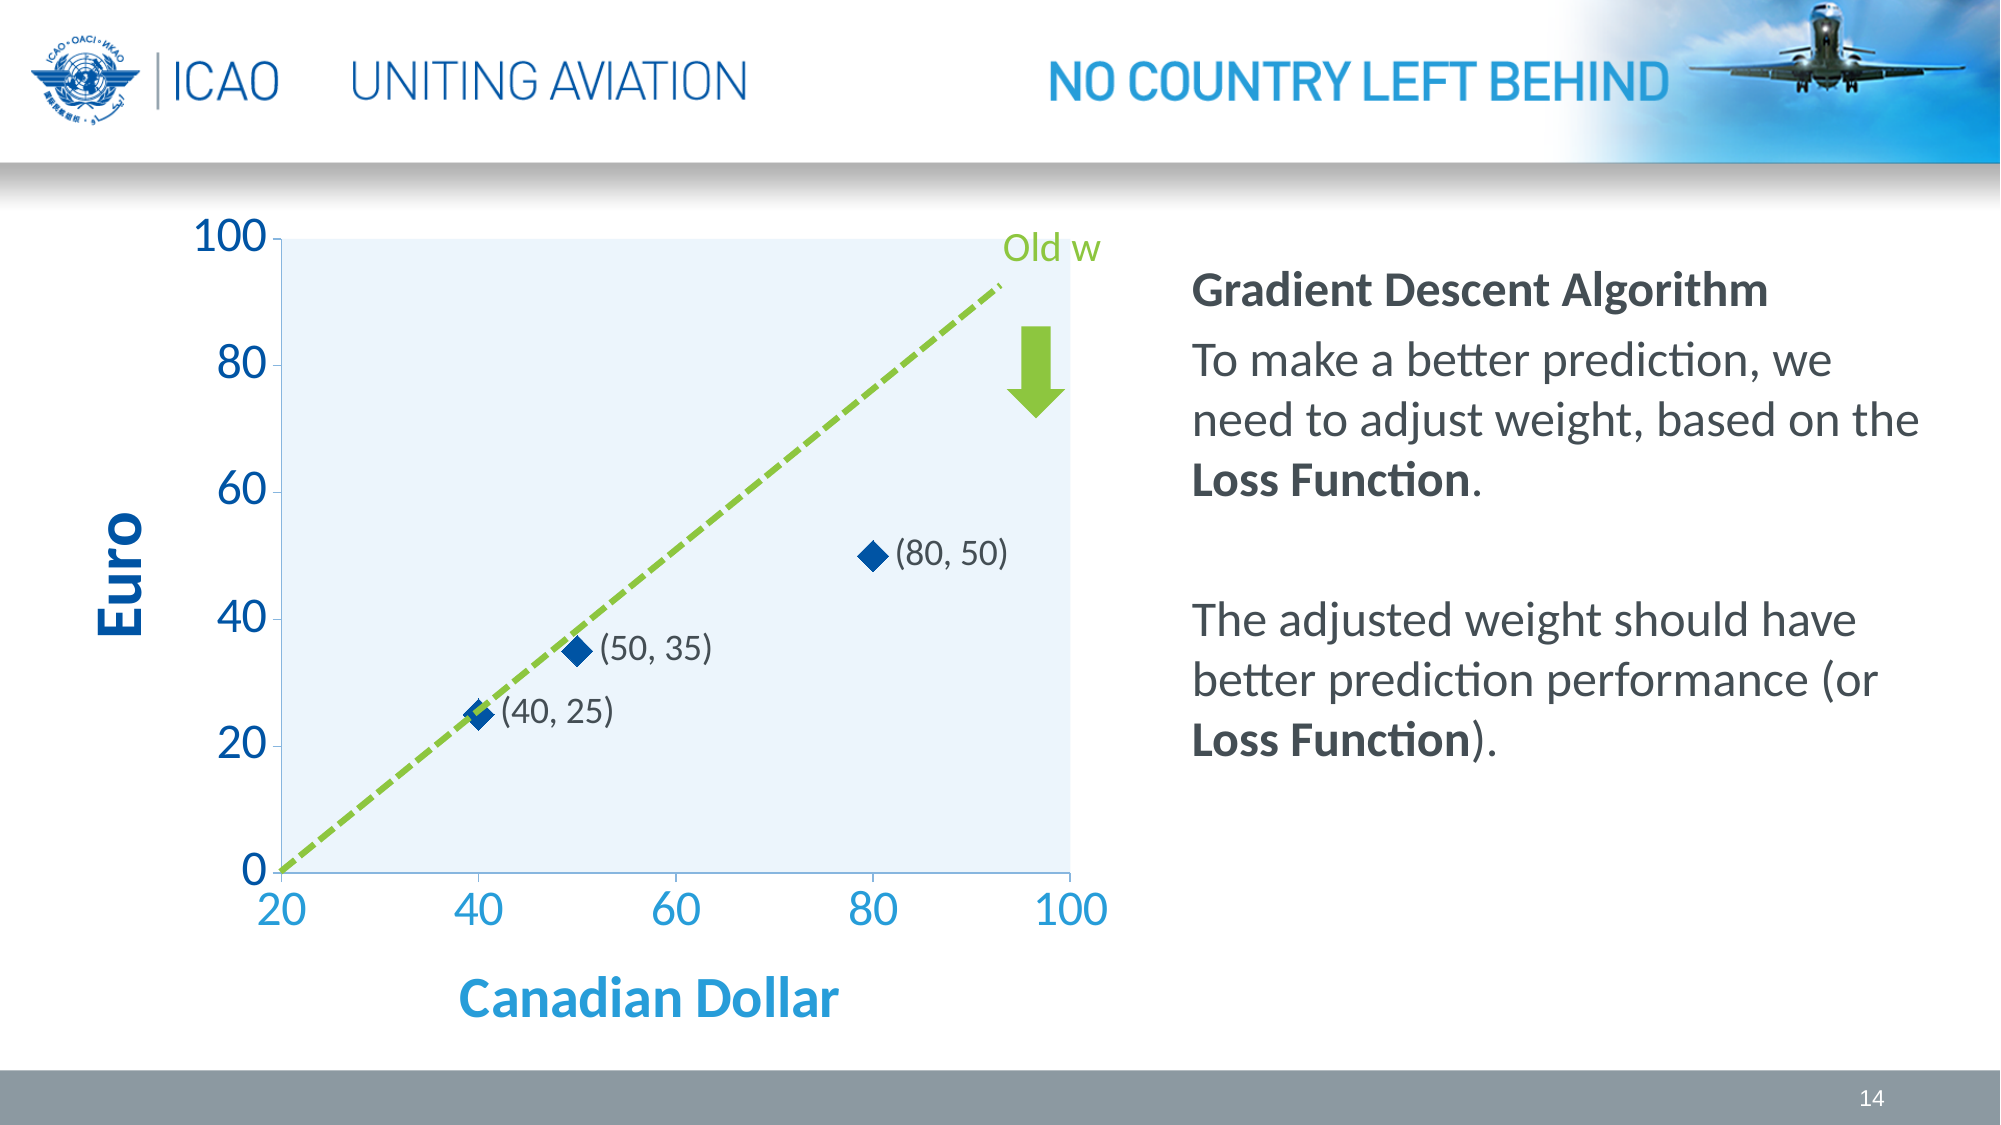

### Chart

| Category | EUR |
|---|---|
Old w
Gradient Descent Algorithm
To make a better prediction, we need to adjust weight, based on the Loss Function.

The adjusted weight should have better prediction performance (or Loss Function).

14